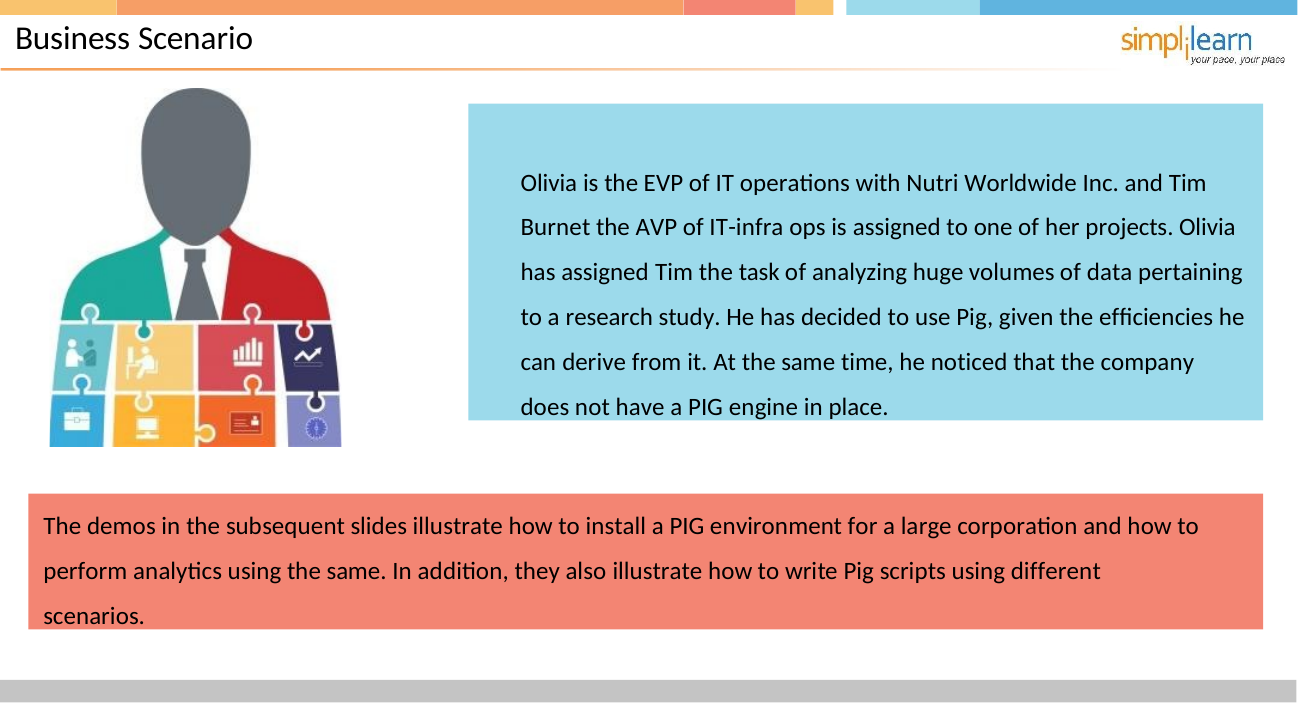

# Business Scenario

Olivia is the EVP of IT operations with Nutri Worldwide Inc. and Tim Burnet the AVP of IT-infra ops is assigned to one of her projects. Olivia has assigned Tim the task of analyzing huge volumes of data pertaining to a research study. He has decided to use Pig, given the efficiencies he can derive from it. At the same time, he noticed that the company does not have a PIG engine in place.
The demos in the subsequent slides illustrate how to install a PIG environment for a large corporation and how to perform analytics using the same. In addition, they also illustrate how to write Pig scripts using different scenarios.